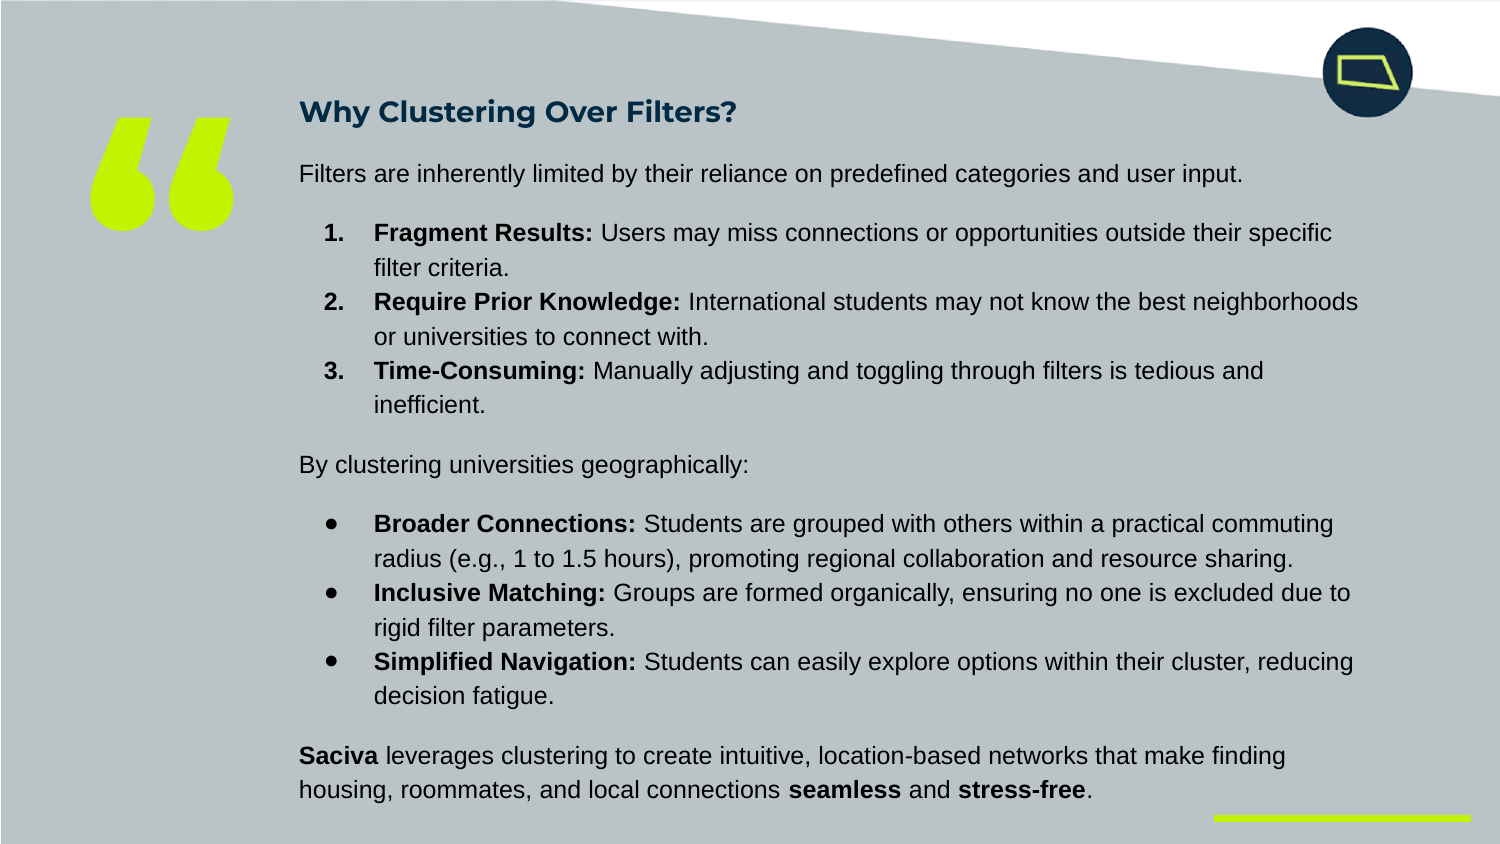

“
Why Clustering Over Filters?
Filters are inherently limited by their reliance on predefined categories and user input.
Fragment Results: Users may miss connections or opportunities outside their specific filter criteria.
Require Prior Knowledge: International students may not know the best neighborhoods or universities to connect with.
Time-Consuming: Manually adjusting and toggling through filters is tedious and inefficient.
By clustering universities geographically:
Broader Connections: Students are grouped with others within a practical commuting radius (e.g., 1 to 1.5 hours), promoting regional collaboration and resource sharing.
Inclusive Matching: Groups are formed organically, ensuring no one is excluded due to rigid filter parameters.
Simplified Navigation: Students can easily explore options within their cluster, reducing decision fatigue.
Saciva leverages clustering to create intuitive, location-based networks that make finding housing, roommates, and local connections seamless and stress-free.